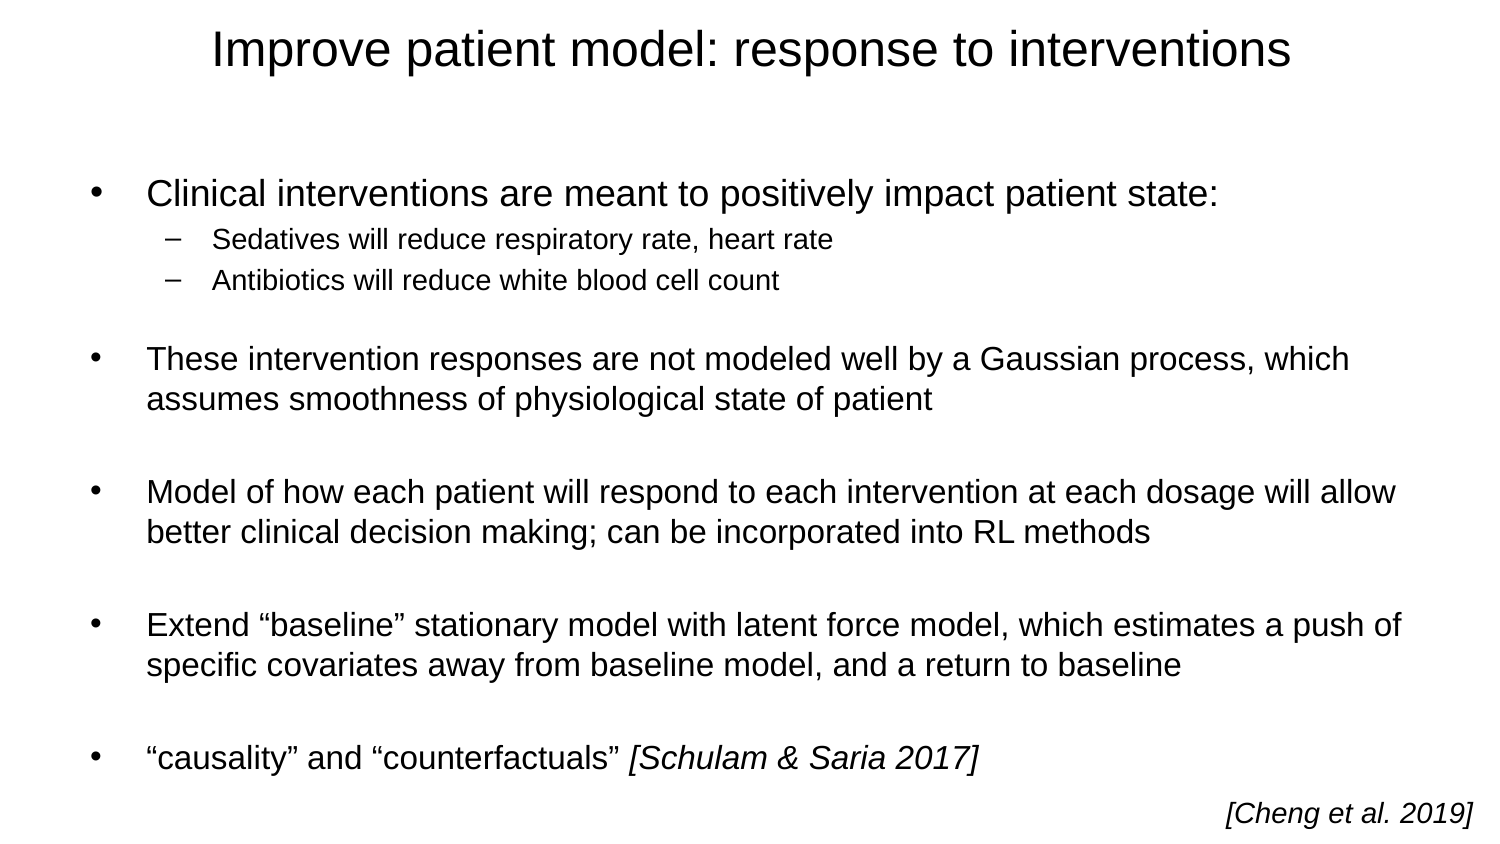

# Improve patient model: response to interventions

Clinical interventions are meant to positively impact patient state:
Sedatives will reduce respiratory rate, heart rate
Antibiotics will reduce white blood cell count

These intervention responses are not modeled well by a Gaussian process, which assumes smoothness of physiological state of patient

Model of how each patient will respond to each intervention at each dosage will allow better clinical decision making; can be incorporated into RL methods

Extend “baseline” stationary model with latent force model, which estimates a push of specific covariates away from baseline model, and a return to baseline

“causality” and “counterfactuals” [Schulam & Saria 2017]

[Cheng et al. 2019]